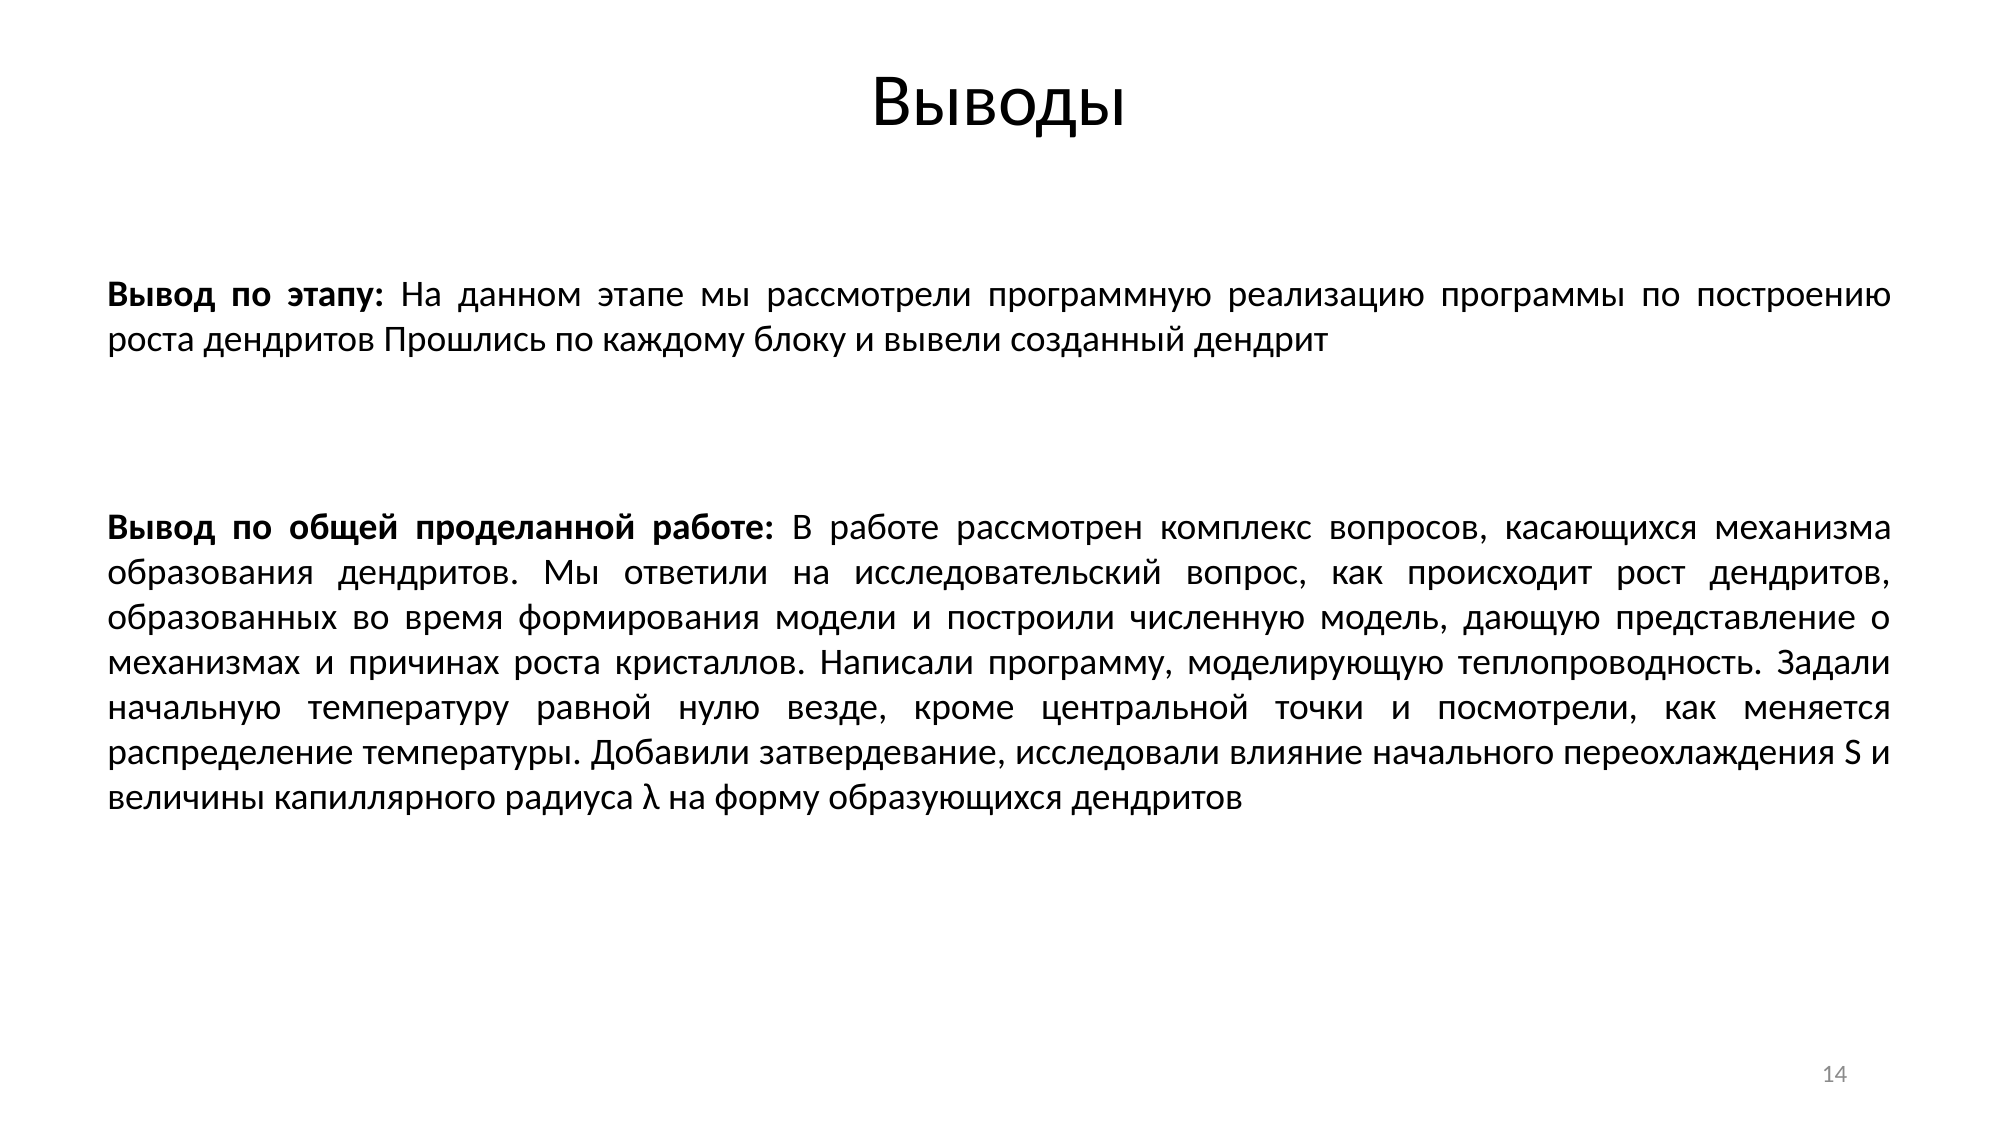

# Выводы
Вывод по этапу: На данном этапе мы рассмотрели программную реализацию программы по построению роста дендритов Прошлись по каждому блоку и вывели созданный дендрит
Вывод по общей проделанной работе: В работе рассмотрен комплекс вопросов, касающихся механизма образования дендритов. Мы ответили на исследовательский вопрос, как происходит рост дендритов, образованных во время формирования модели и построили численную модель, дающую представление о механизмах и причинах роста кристаллов. Написали программу, моделирующую теплопроводность. Задали начальную температуру равной нулю везде, кроме центральной точки и посмотрели, как меняется распределение температуры. Добавили затвердевание, исследовали влияние начального переохлаждения S и величины капиллярного радиуса λ на форму образующихся дендритов
14